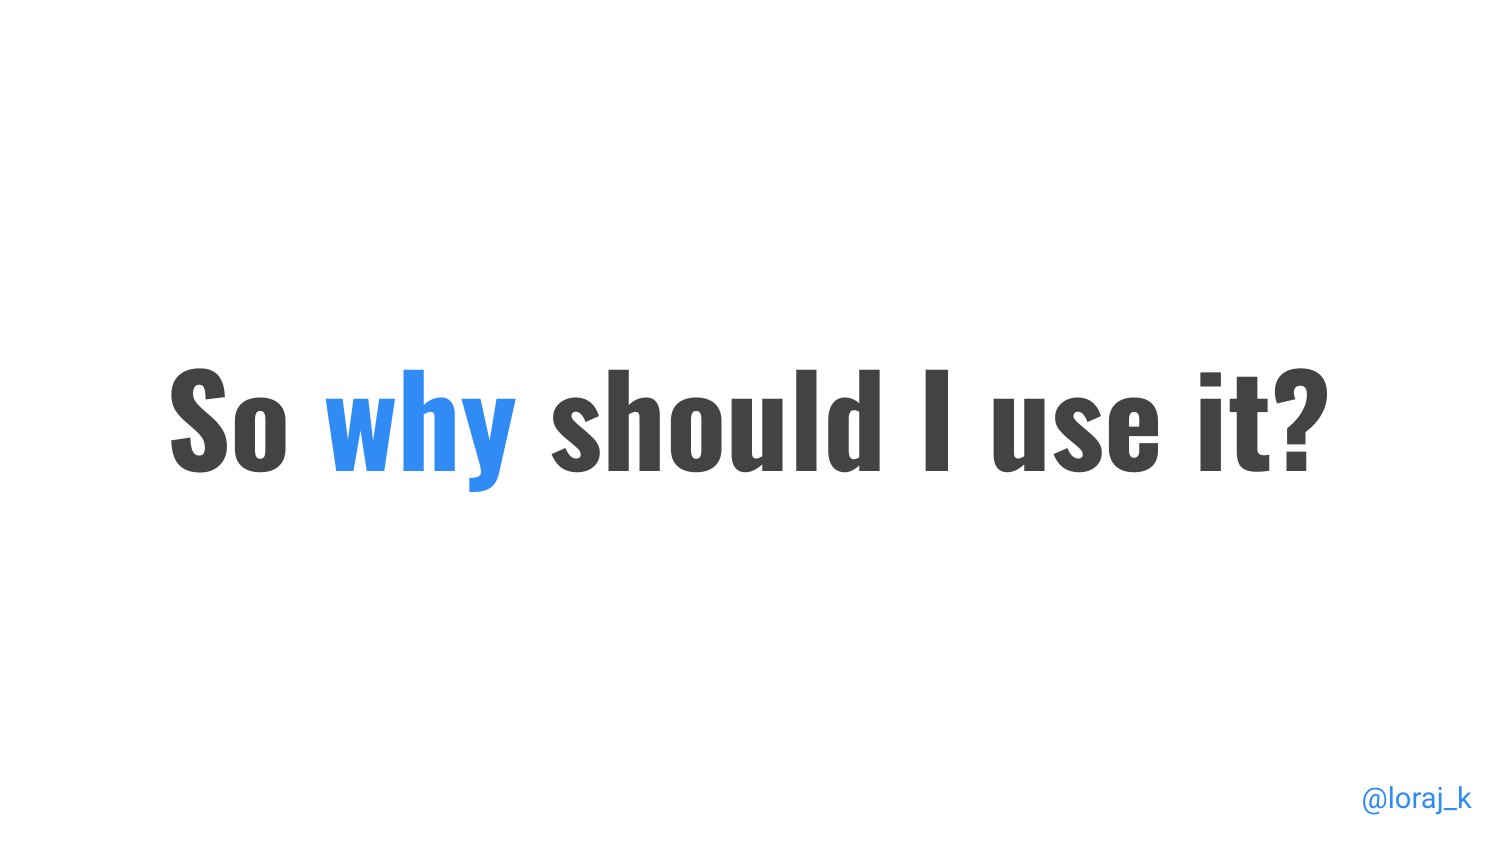

So why should I use it?
@loraj_k